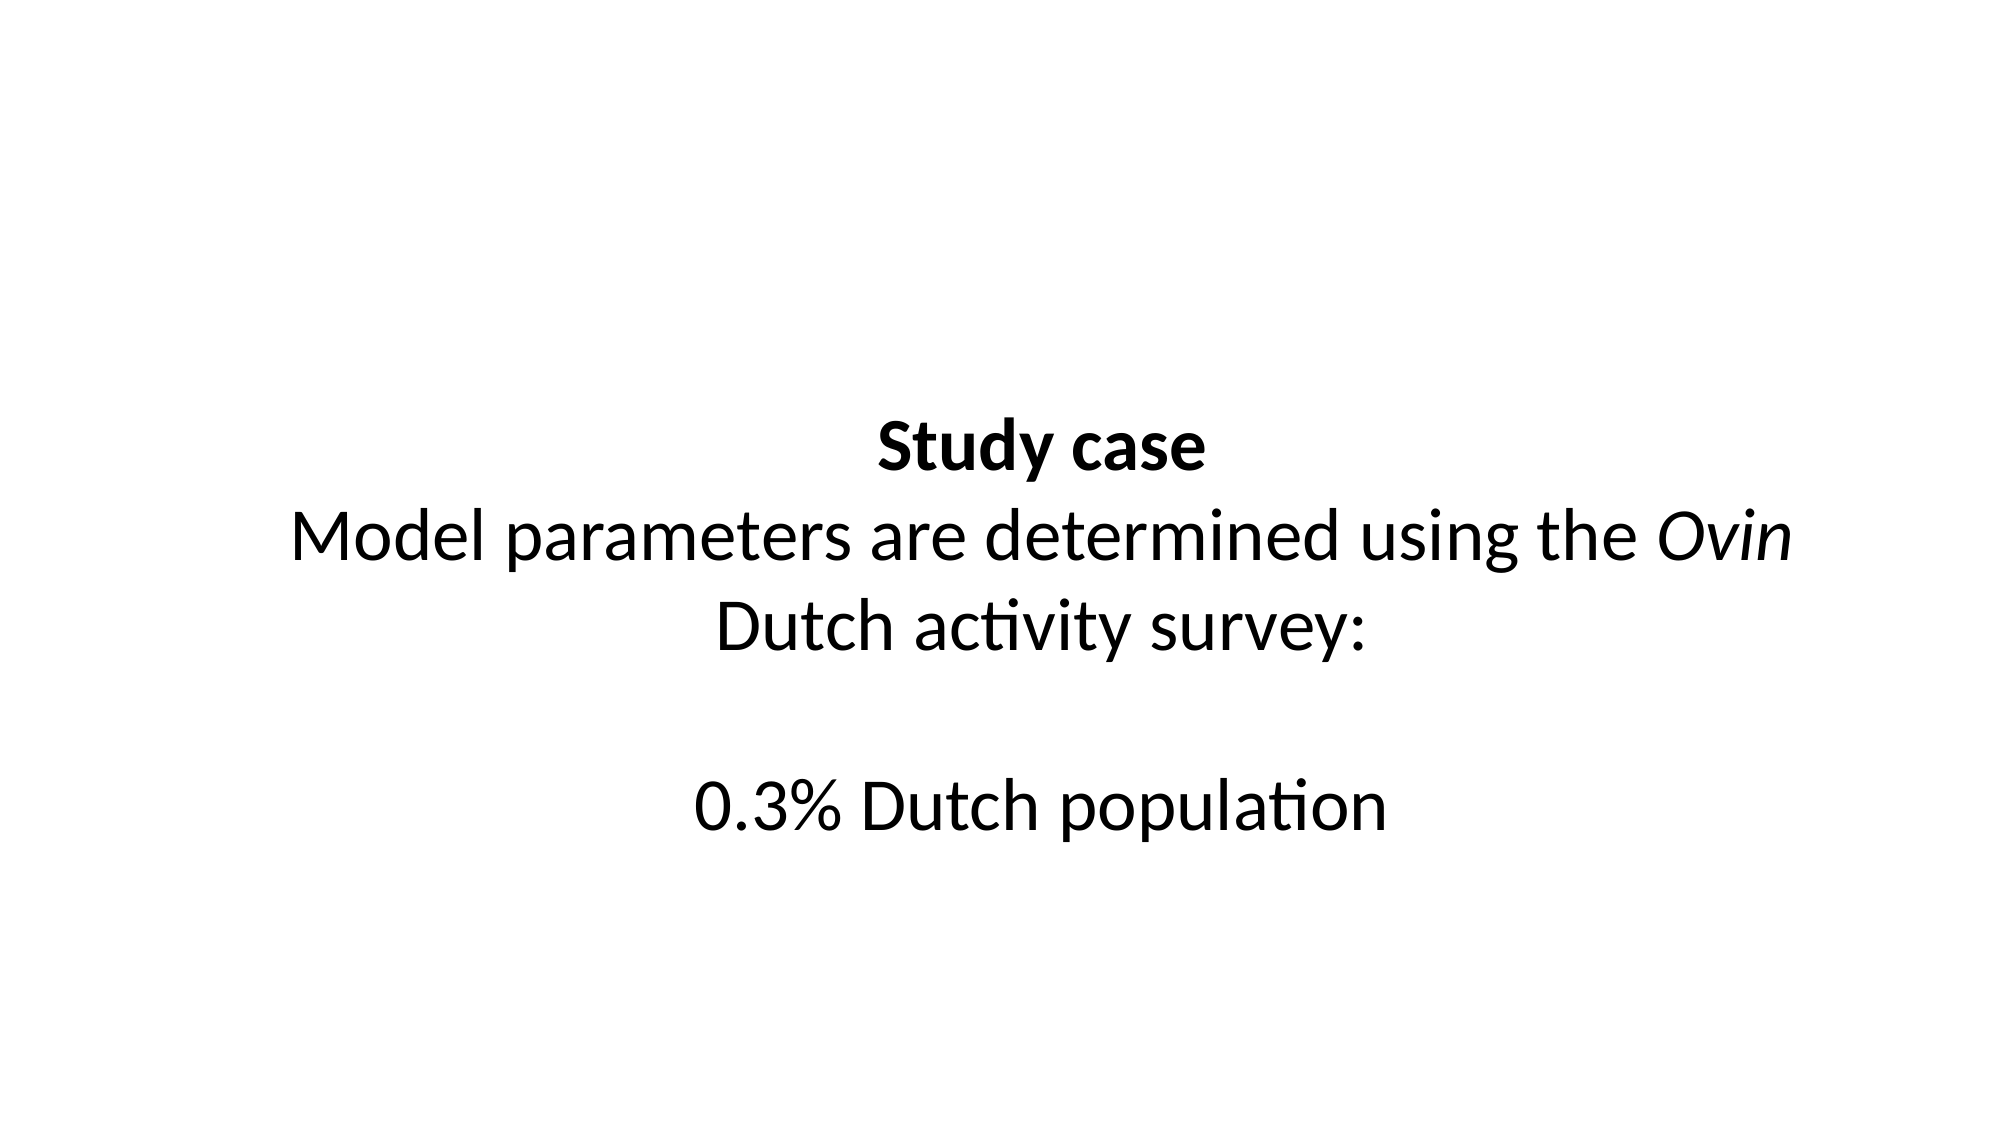

Study case
Model parameters are determined using the Ovin Dutch activity survey:

0.3% Dutch population